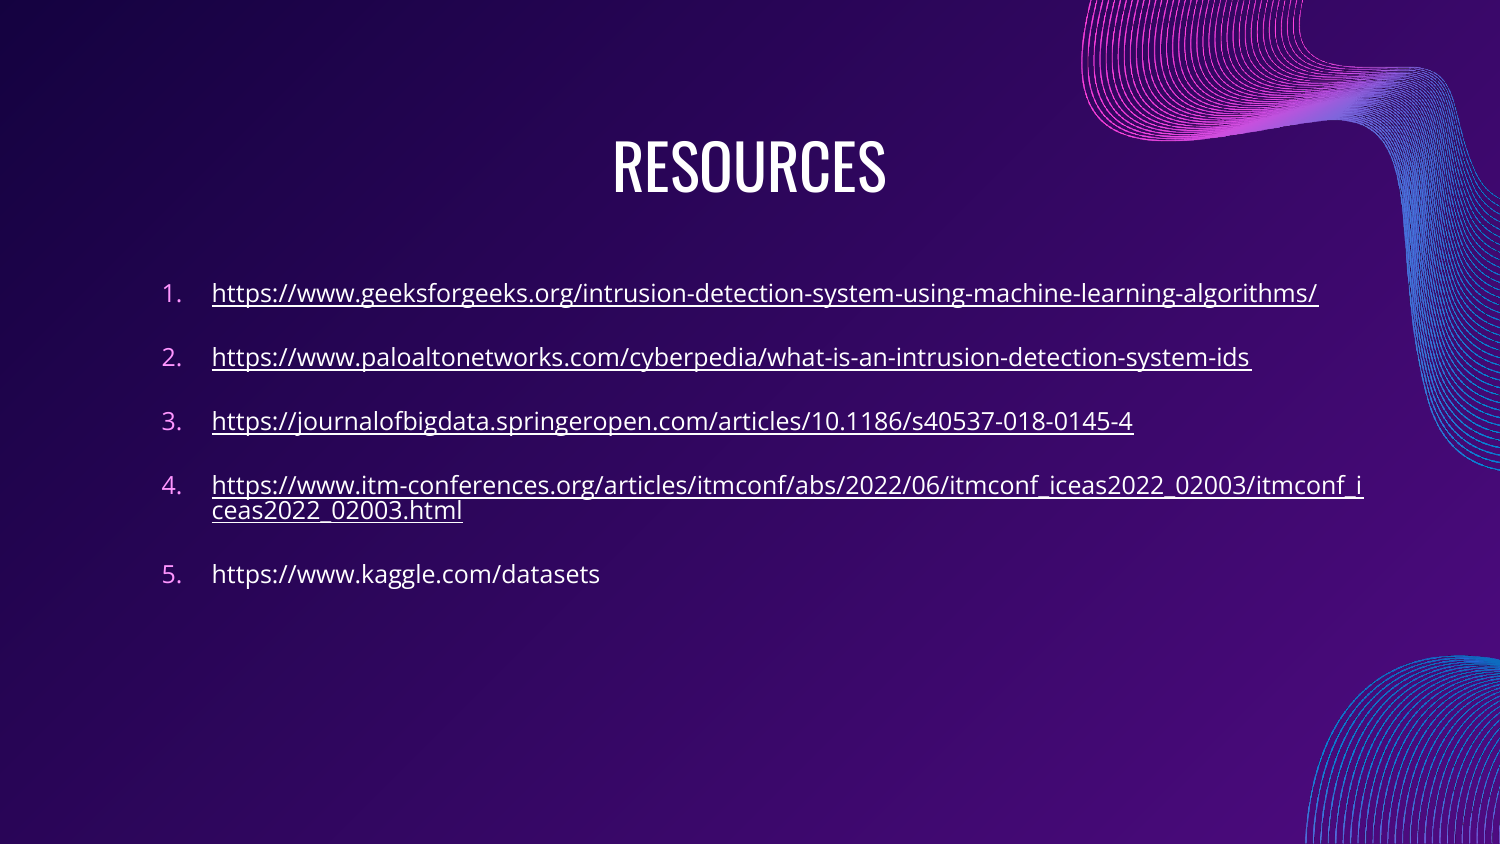

# RESOURCES
https://www.geeksforgeeks.org/intrusion-detection-system-using-machine-learning-algorithms/

https://www.paloaltonetworks.com/cyberpedia/what-is-an-intrusion-detection-system-ids

https://journalofbigdata.springeropen.com/articles/10.1186/s40537-018-0145-4

https://www.itm-conferences.org/articles/itmconf/abs/2022/06/itmconf_iceas2022_02003/itmconf_iceas2022_02003.html

https://www.kaggle.com/datasets